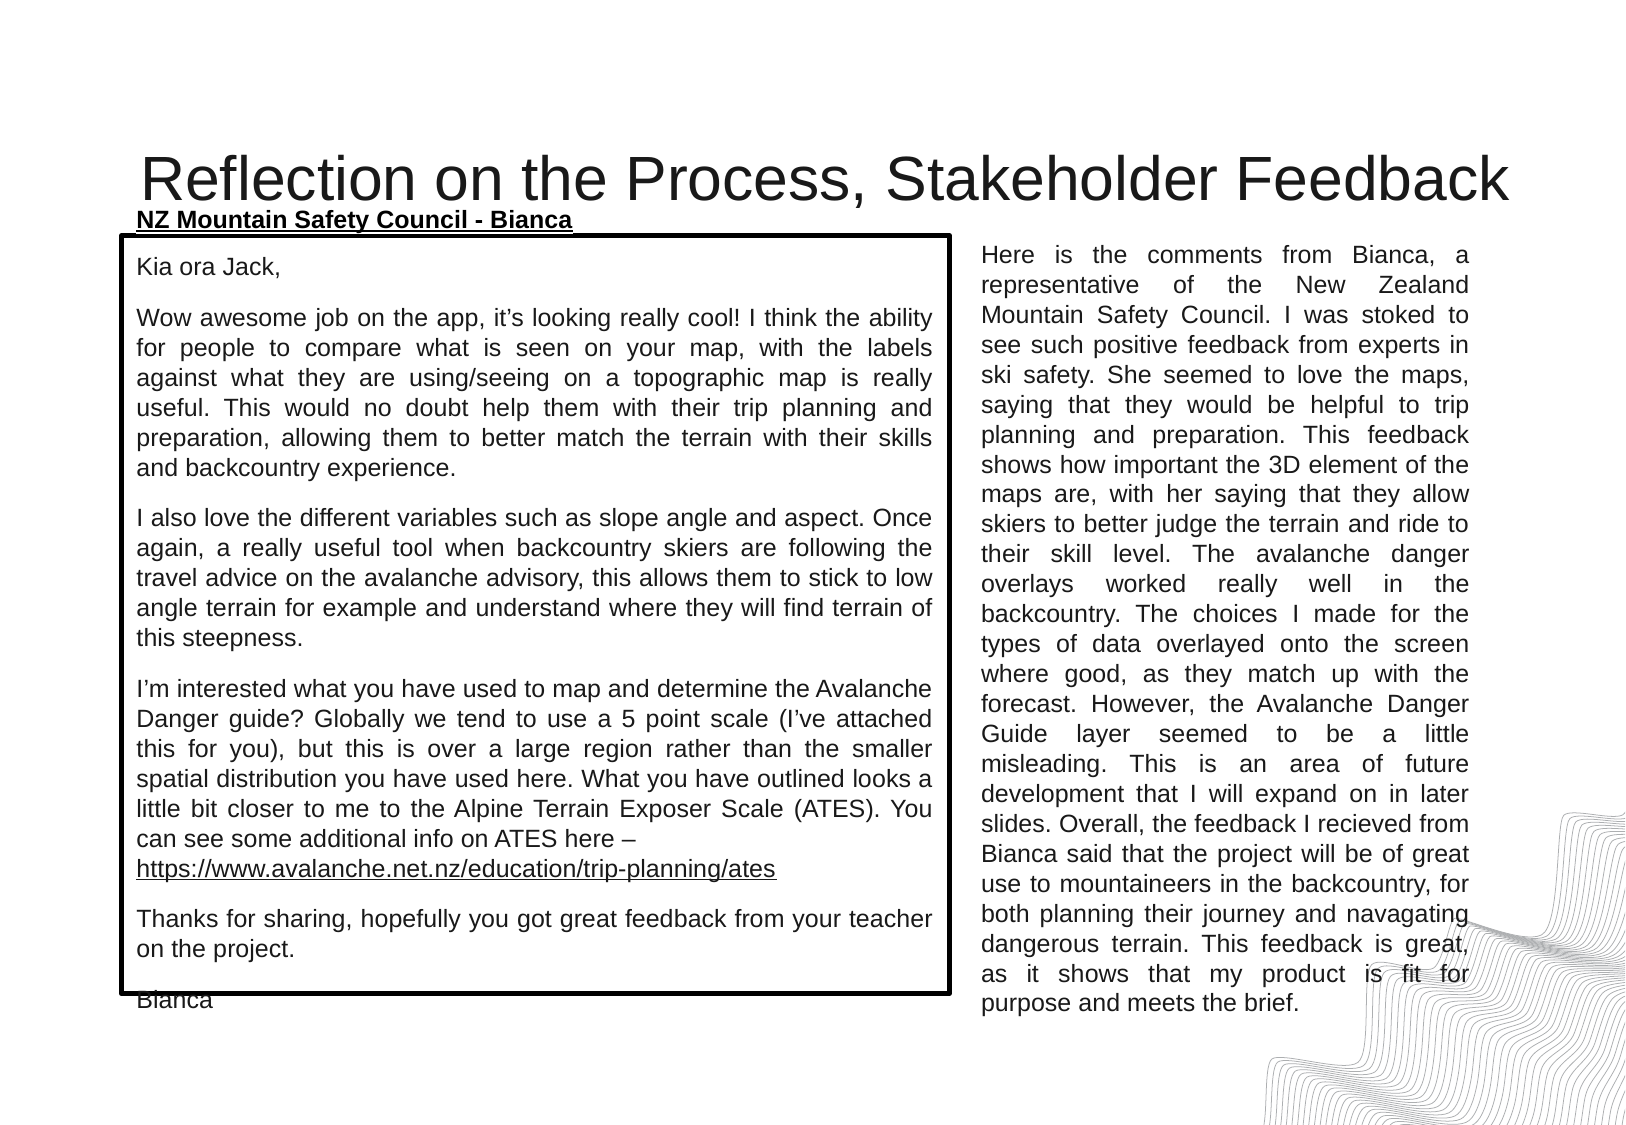

# Reflection on the Process, Stakeholder Feedback
NZ Mountain Safety Council - Bianca
Here is the comments from Bianca, a representative of the New Zealand Mountain Safety Council. I was stoked to see such positive feedback from experts in ski safety. She seemed to love the maps, saying that they would be helpful to trip planning and preparation. This feedback shows how important the 3D element of the maps are, with her saying that they allow skiers to better judge the terrain and ride to their skill level. The avalanche danger overlays worked really well in the backcountry. The choices I made for the types of data overlayed onto the screen where good, as they match up with the forecast. However, the Avalanche Danger Guide layer seemed to be a little misleading. This is an area of future development that I will expand on in later slides. Overall, the feedback I recieved from Bianca said that the project will be of great use to mountaineers in the backcountry, for both planning their journey and navagating dangerous terrain. This feedback is great, as it shows that my product is fit for purpose and meets the brief.
Kia ora Jack,
Wow awesome job on the app, it’s looking really cool! I think the ability for people to compare what is seen on your map, with the labels against what they are using/seeing on a topographic map is really useful. This would no doubt help them with their trip planning and preparation, allowing them to better match the terrain with their skills and backcountry experience.
I also love the different variables such as slope angle and aspect. Once again, a really useful tool when backcountry skiers are following the travel advice on the avalanche advisory, this allows them to stick to low angle terrain for example and understand where they will find terrain of this steepness.
I’m interested what you have used to map and determine the Avalanche Danger guide? Globally we tend to use a 5 point scale (I’ve attached this for you), but this is over a large region rather than the smaller spatial distribution you have used here. What you have outlined looks a little bit closer to me to the Alpine Terrain Exposer Scale (ATES). You can see some additional info on ATES here –
https://www.avalanche.net.nz/education/trip-planning/ates
Thanks for sharing, hopefully you got great feedback from your teacher on the project.
Bianca